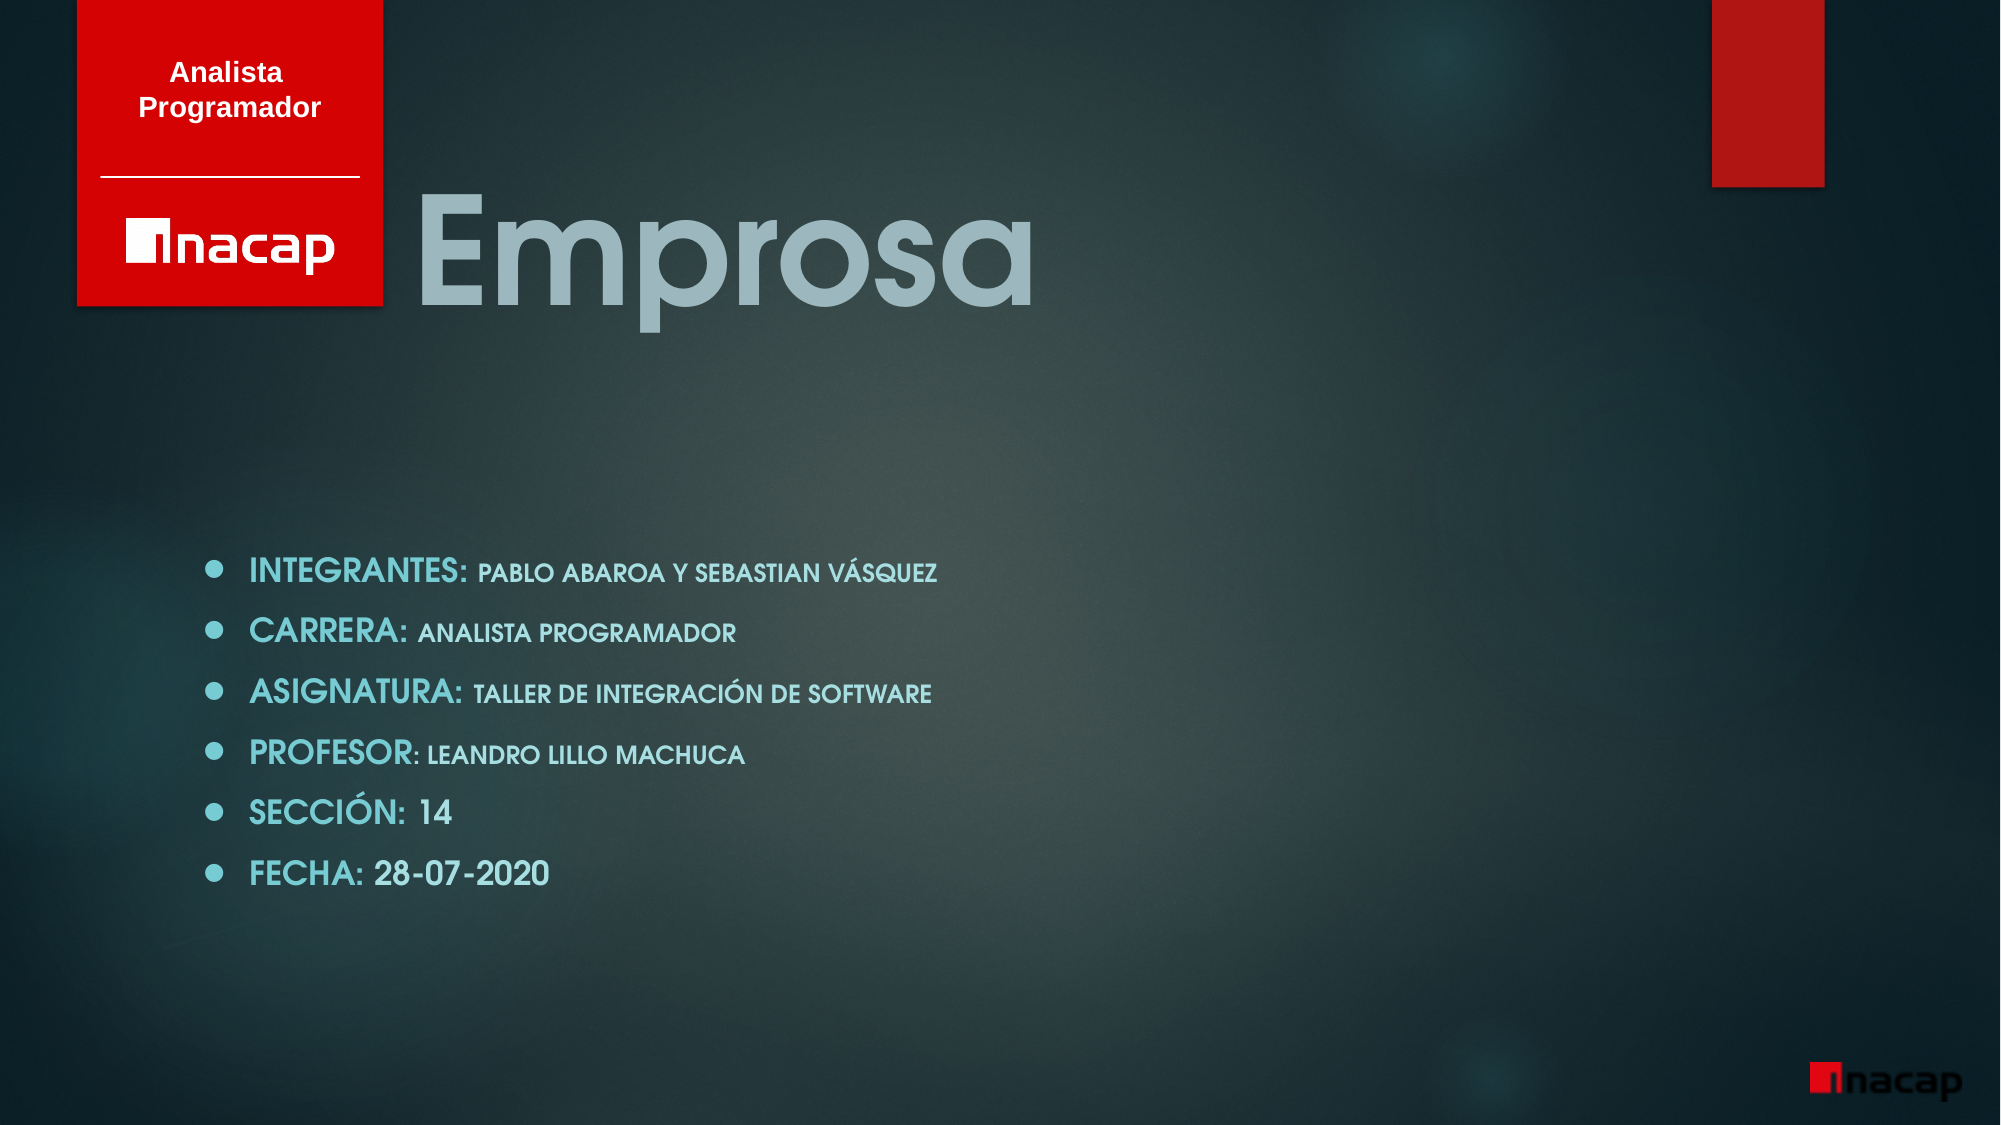

# Emprosa
Integrantes: Pablo Abaroa y Sebastian Vásquez
Carrera: Analista Programador
Asignatura: Taller de Integración de Software
Profesor: Leandro Lillo Machuca
Sección: 14
Fecha: 28-07-2020